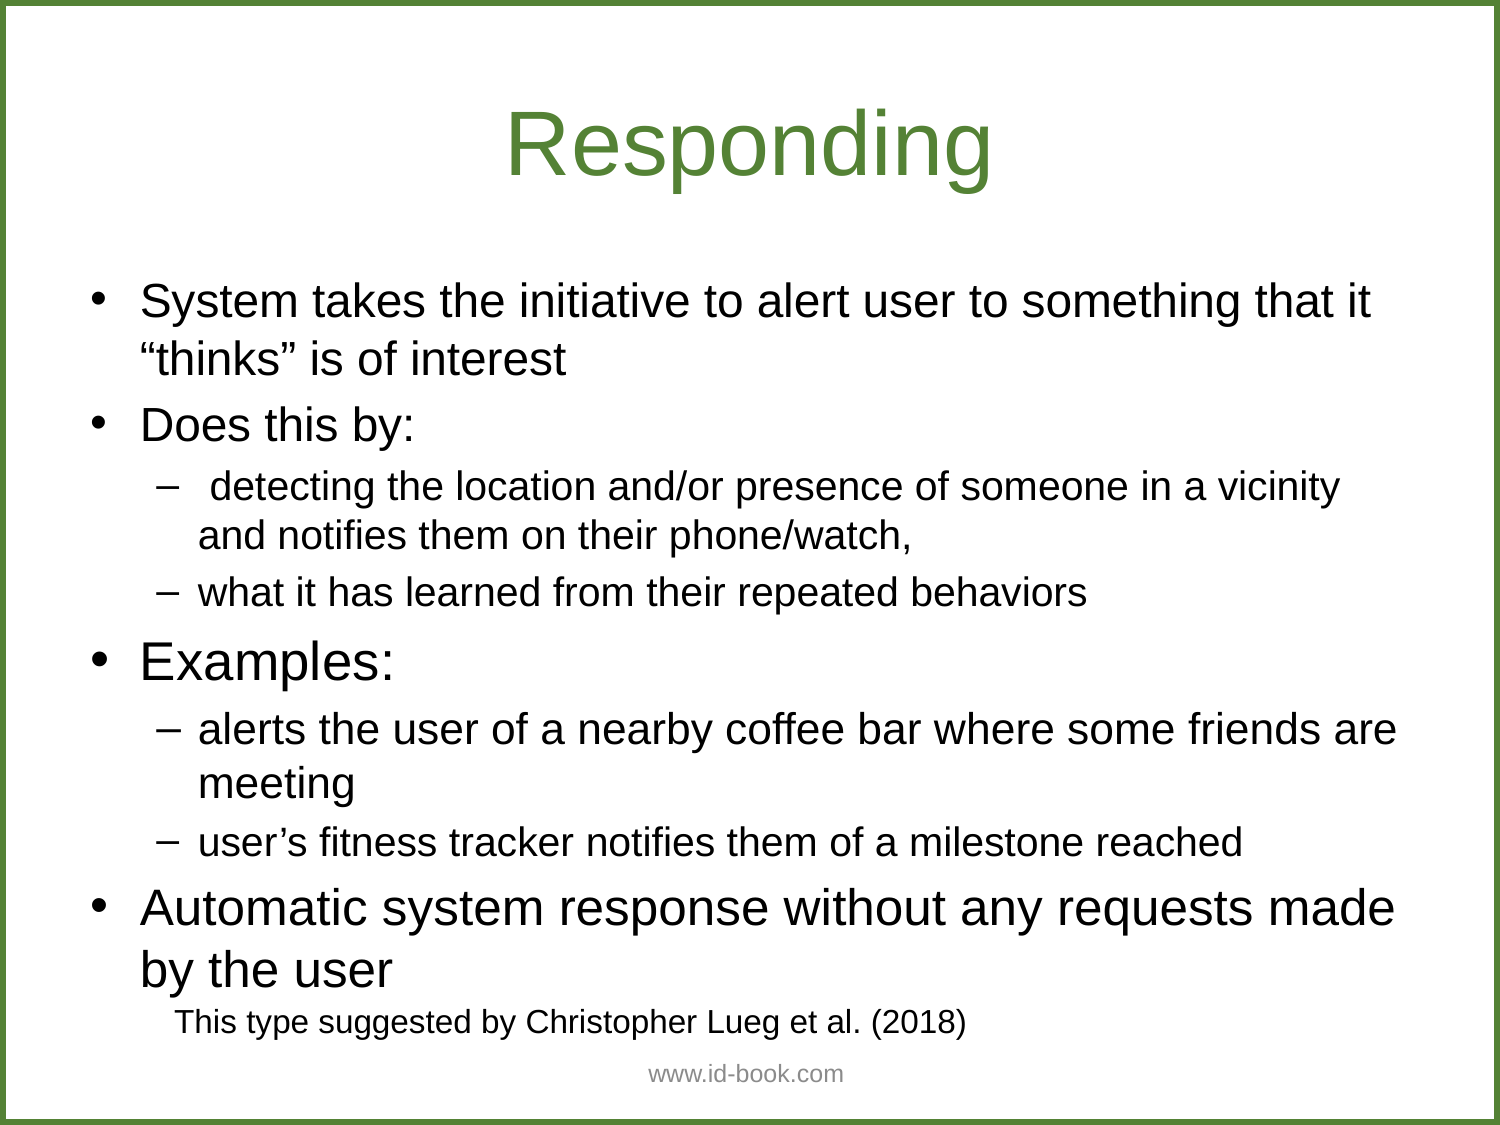

# Responding
System takes the initiative to alert user to something that it “thinks” is of interest
Does this by:
 detecting the location and/or presence of someone in a vicinity and notifies them on their phone/watch,
what it has learned from their repeated behaviors
Examples:
alerts the user of a nearby coffee bar where some friends are meeting
user’s fitness tracker notifies them of a milestone reached
Automatic system response without any requests made by the user
This type suggested by Christopher Lueg et al. (2018)

www.id-book.com